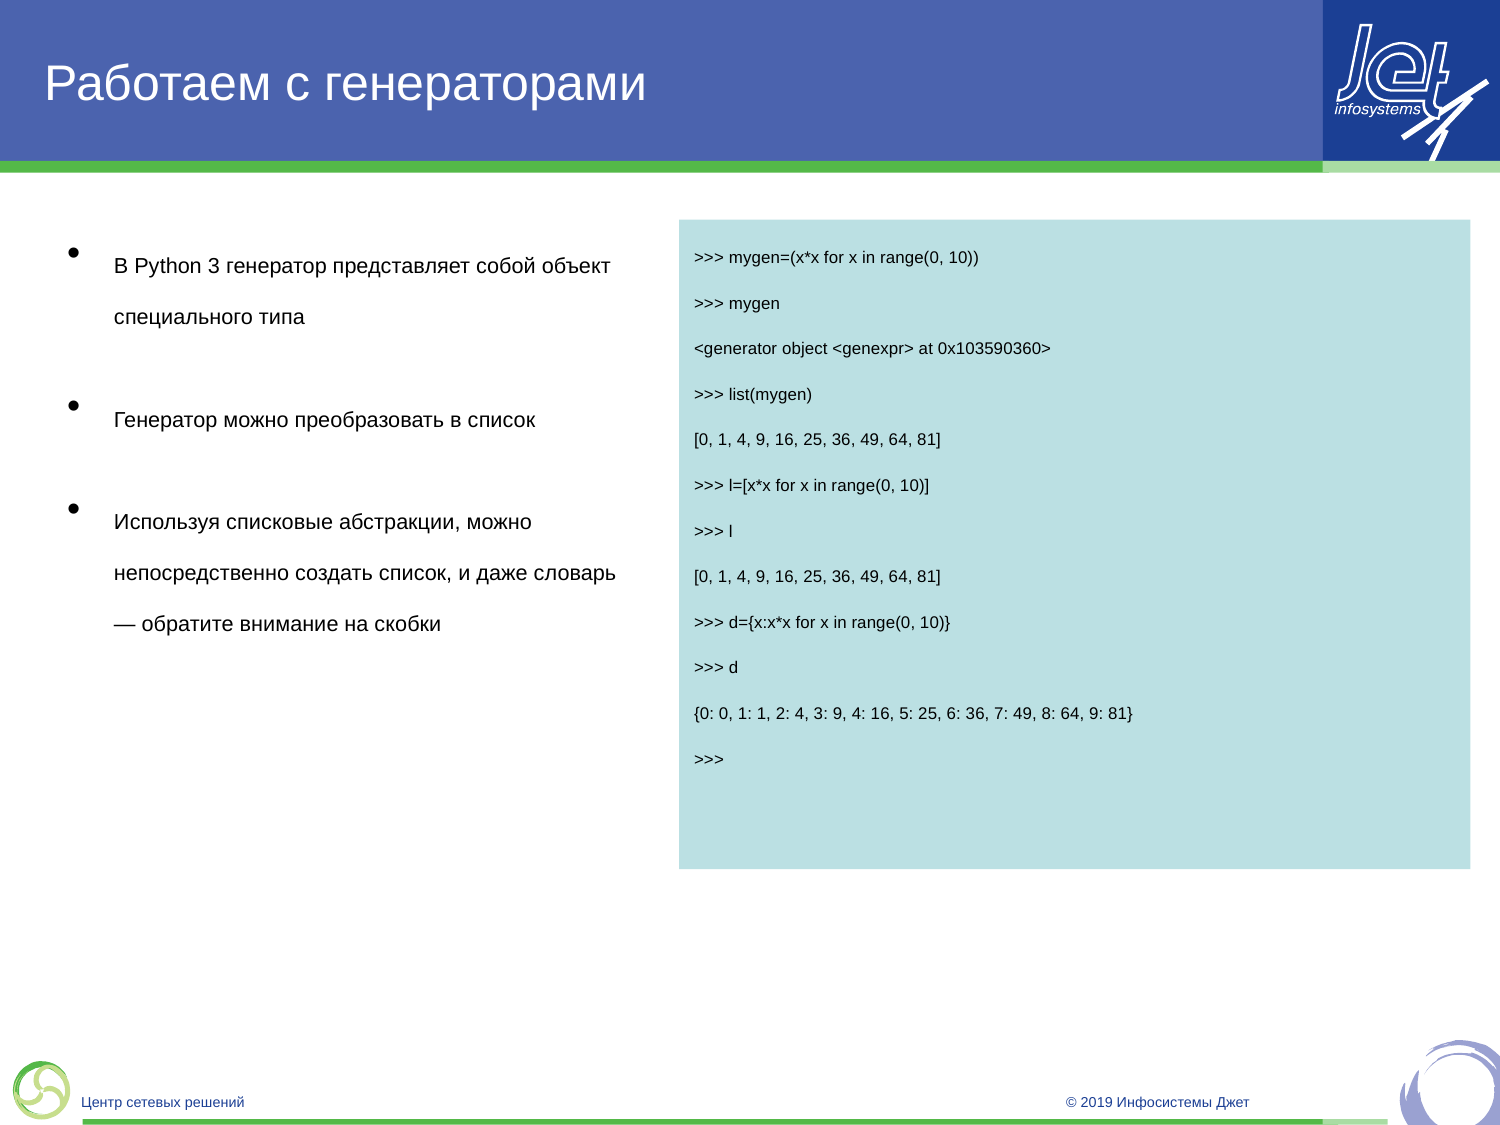

# Работаем с генераторами
В Python 3 генератор представляет собой объект специального типа

Генератор можно преобразовать в список

Используя списковые абстракции, можно непосредственно создать список, и даже словарь — обратите внимание на скобки

>>> mygen=(x*x for x in range(0, 10))
>>> mygen
<generator object <genexpr> at 0x103590360>
>>> list(mygen)
[0, 1, 4, 9, 16, 25, 36, 49, 64, 81]
>>> l=[x*x for x in range(0, 10)]
>>> l
[0, 1, 4, 9, 16, 25, 36, 49, 64, 81]
>>> d={x:x*x for x in range(0, 10)}
>>> d
{0: 0, 1: 1, 2: 4, 3: 9, 4: 16, 5: 25, 6: 36, 7: 49, 8: 64, 9: 81}
>>>